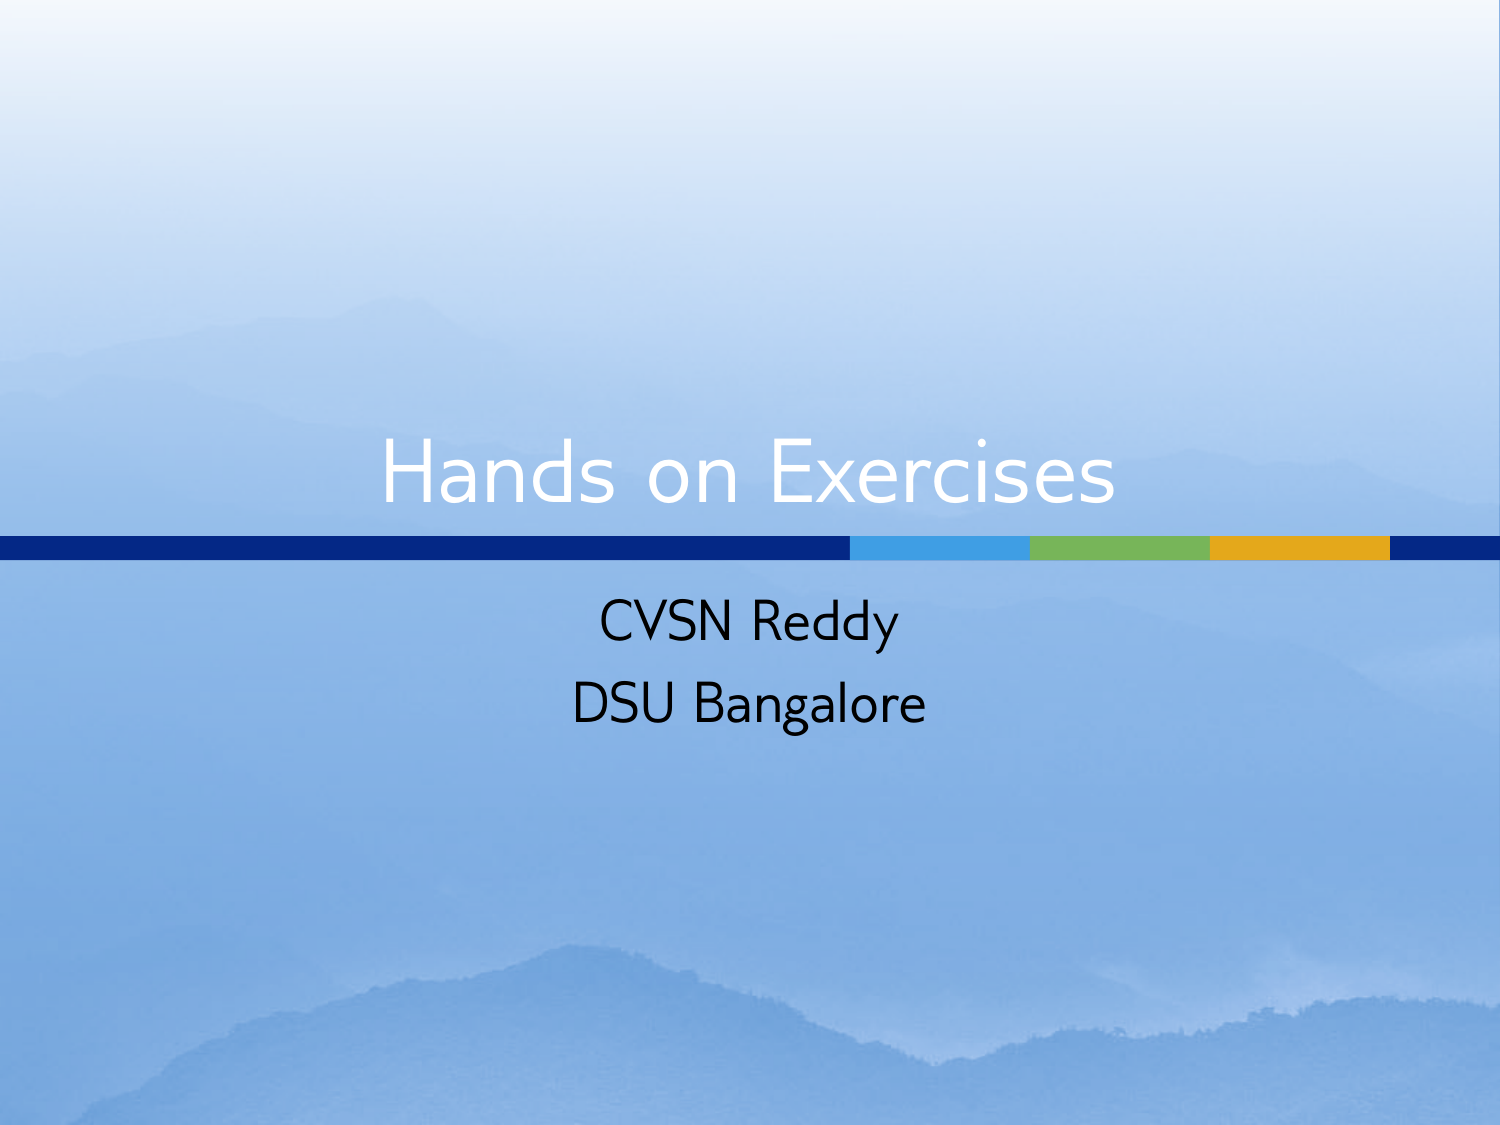

# Hands on Exercises
CVSN Reddy
DSU Bangalore